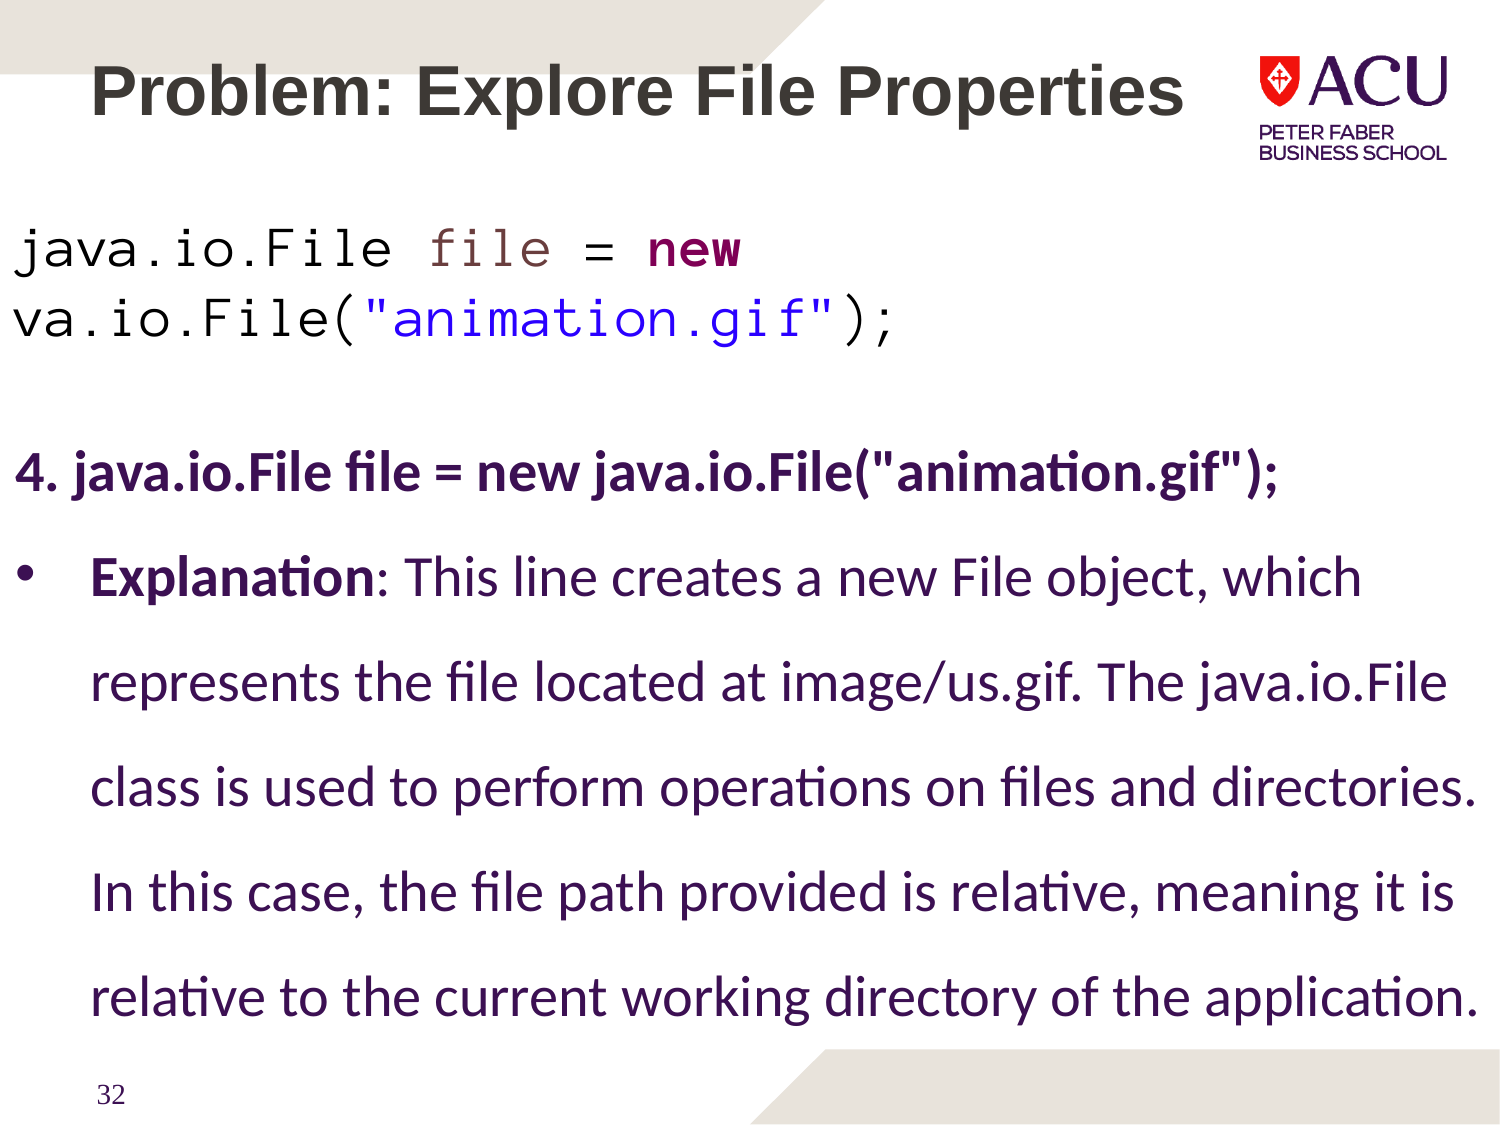

# Problem: Explore File Properties
java.io.File file = new va.io.File("animation.gif");
4. java.io.File file = new java.io.File("animation.gif");
Explanation: This line creates a new File object, which represents the file located at image/us.gif. The java.io.File class is used to perform operations on files and directories. In this case, the file path provided is relative, meaning it is relative to the current working directory of the application.
32